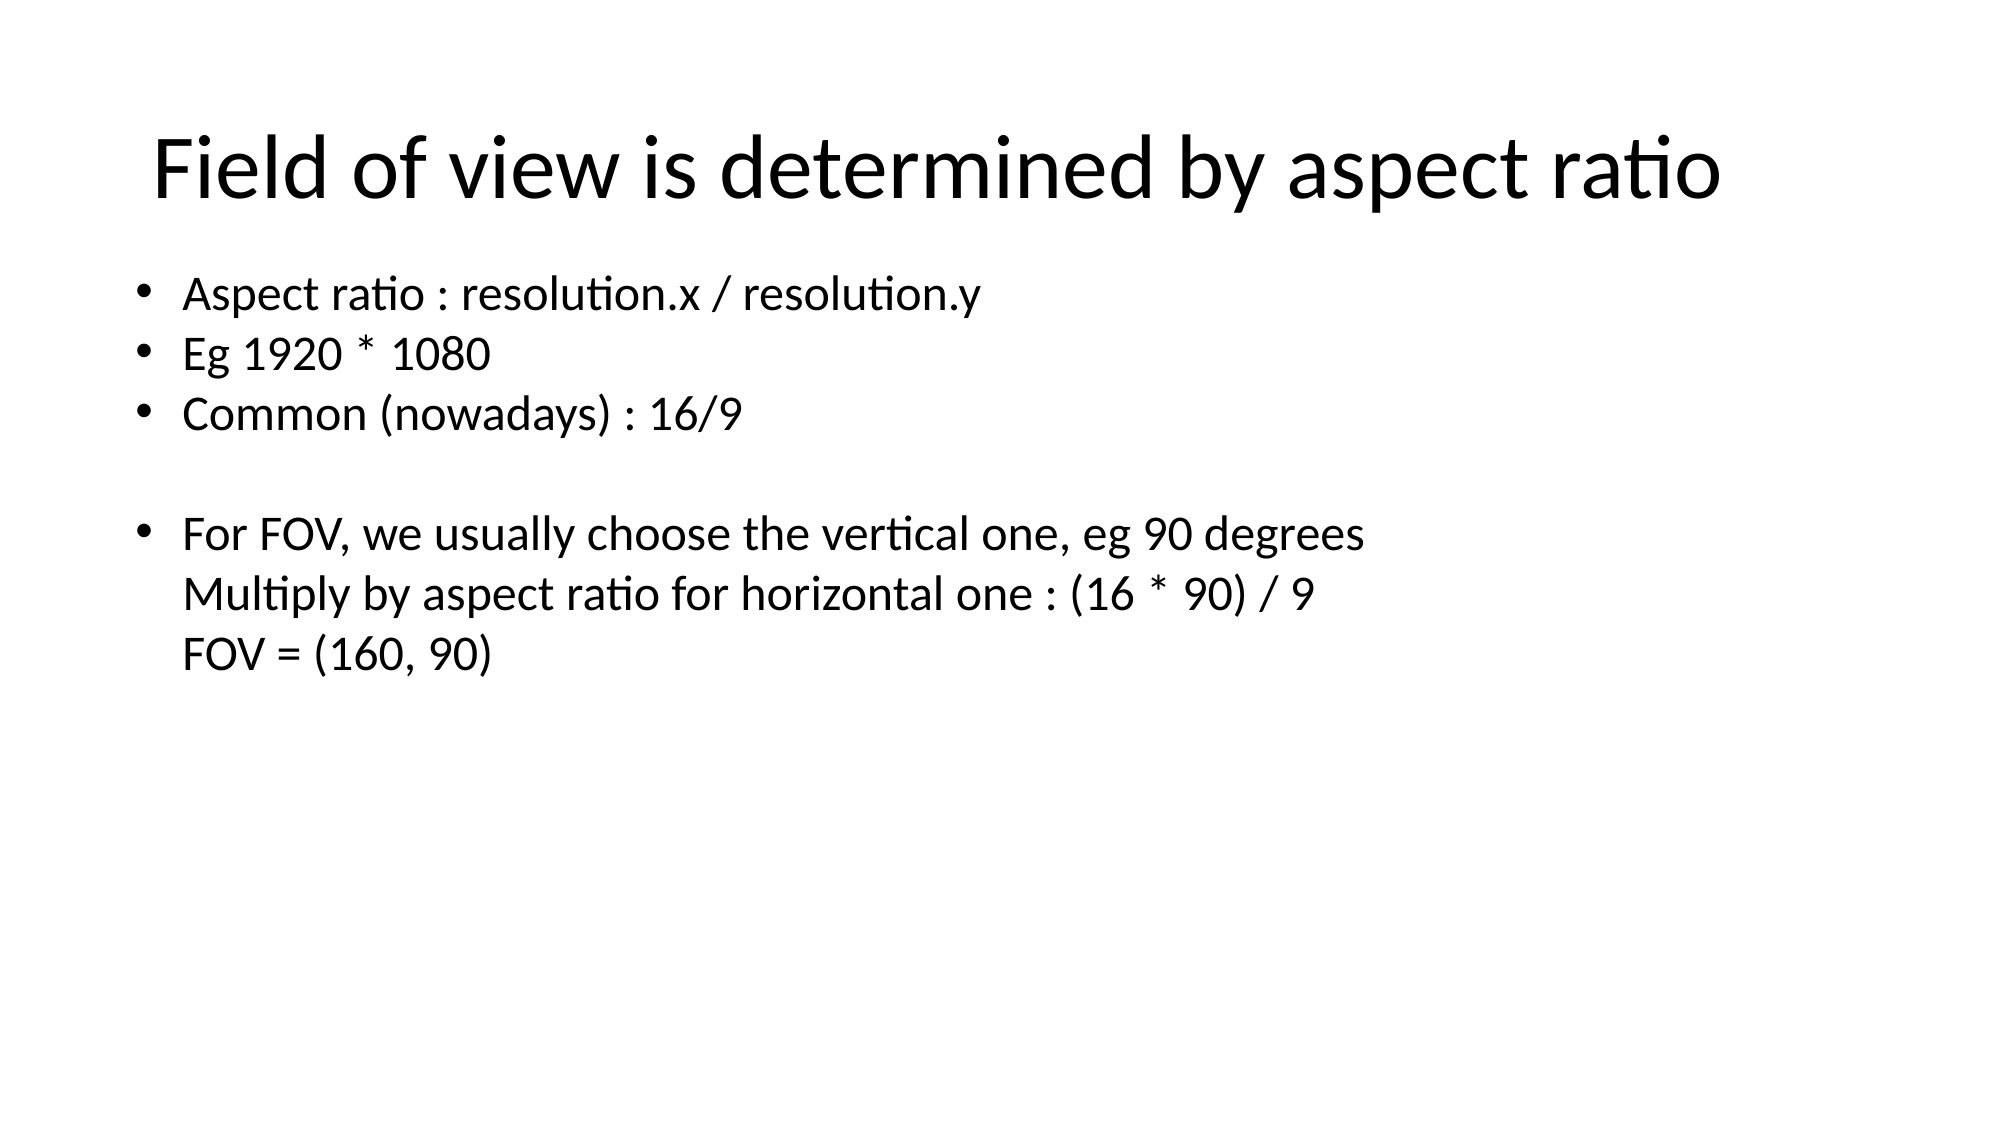

# Field of view is determined by aspect ratio
Aspect ratio : resolution.x / resolution.y
Eg 1920 * 1080
Common (nowadays) : 16/9

For FOV, we usually choose the vertical one, eg 90 degrees
Multiply by aspect ratio for horizontal one : (16 * 90) / 9
FOV = (160, 90)